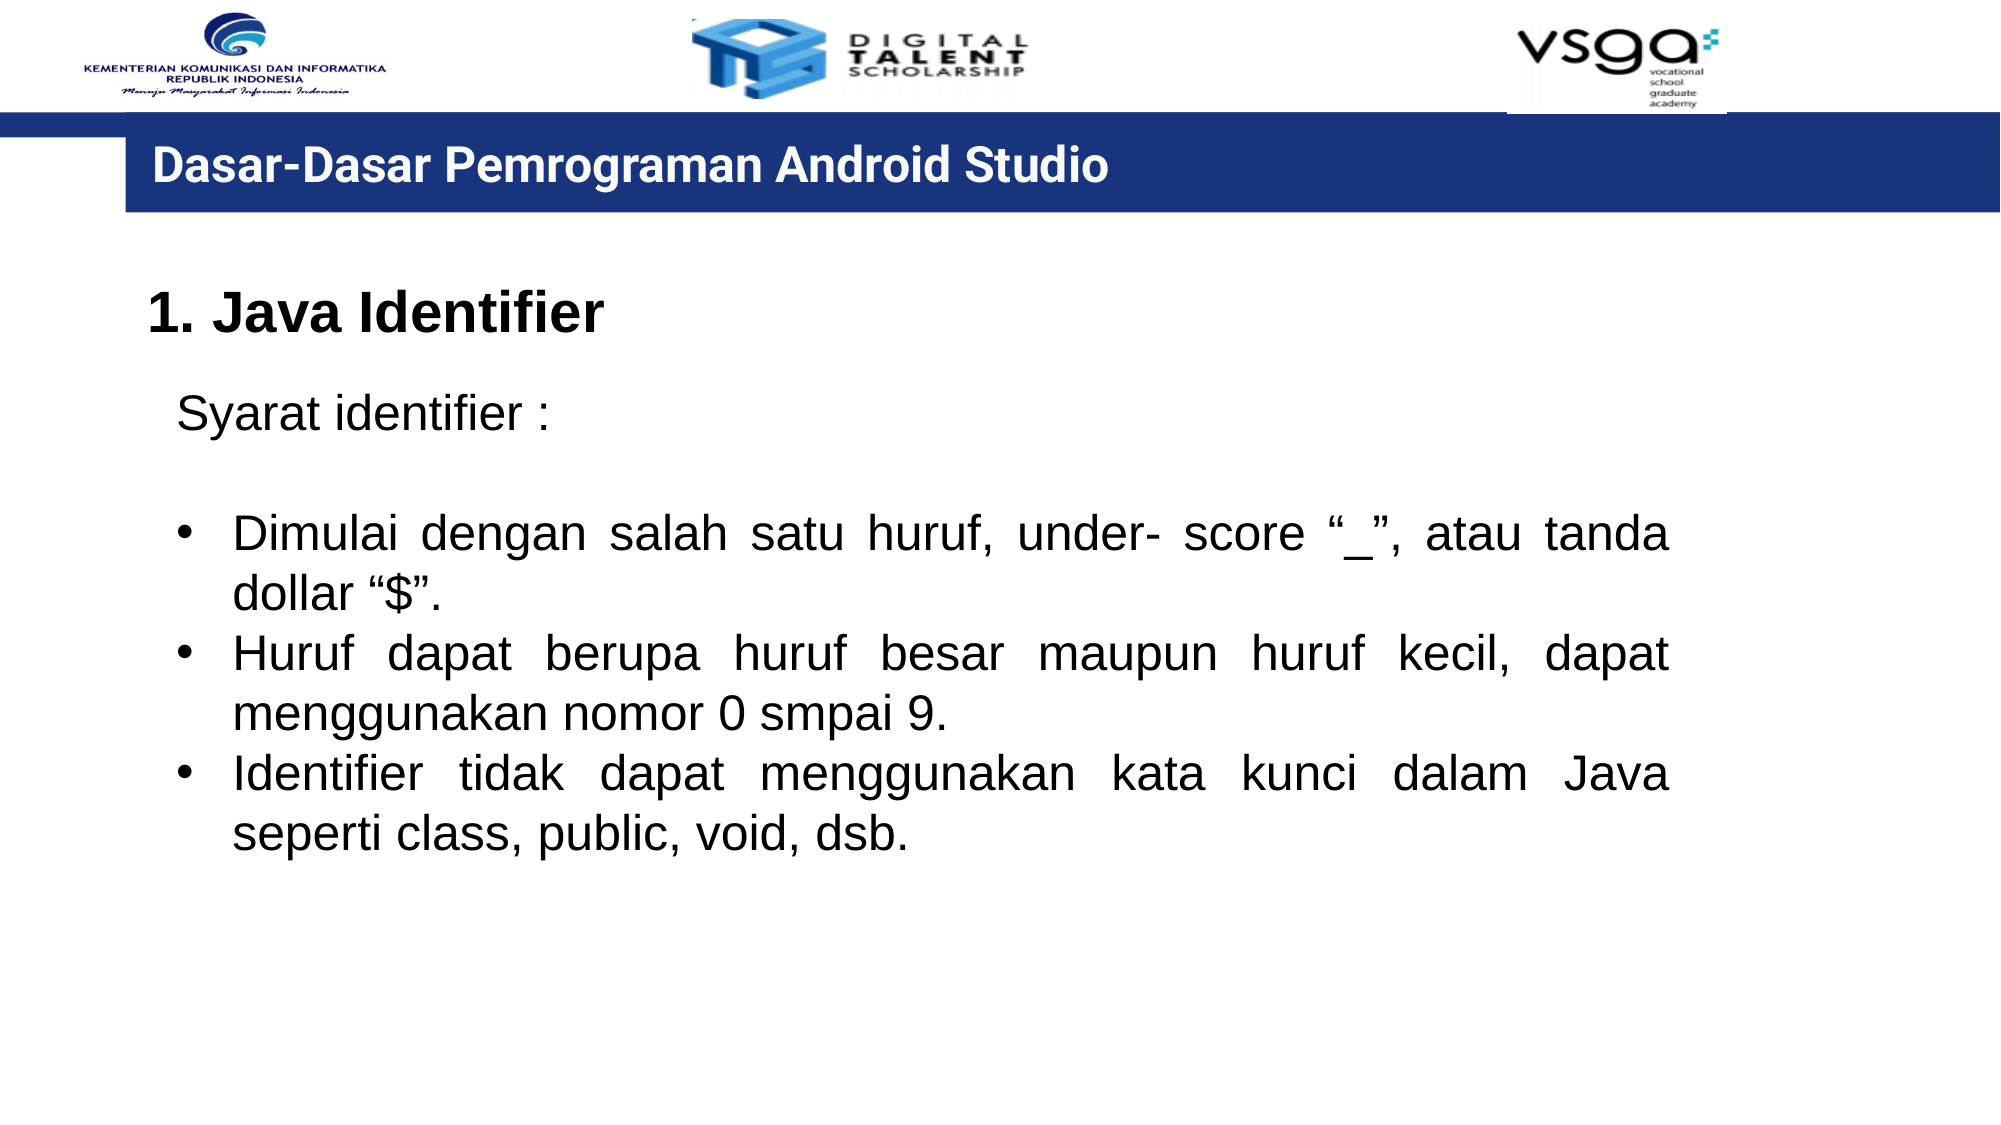

Dasar-Dasar Pemrograman Android Studio
1. Java Identifier
Syarat identifier :

Dimulai dengan salah satu huruf, under- score “_”, atau tanda dollar “$”.
Huruf dapat berupa huruf besar maupun huruf kecil, dapat menggunakan nomor 0 smpai 9.
Identifier tidak dapat menggunakan kata kunci dalam Java seperti class, public, void, dsb.